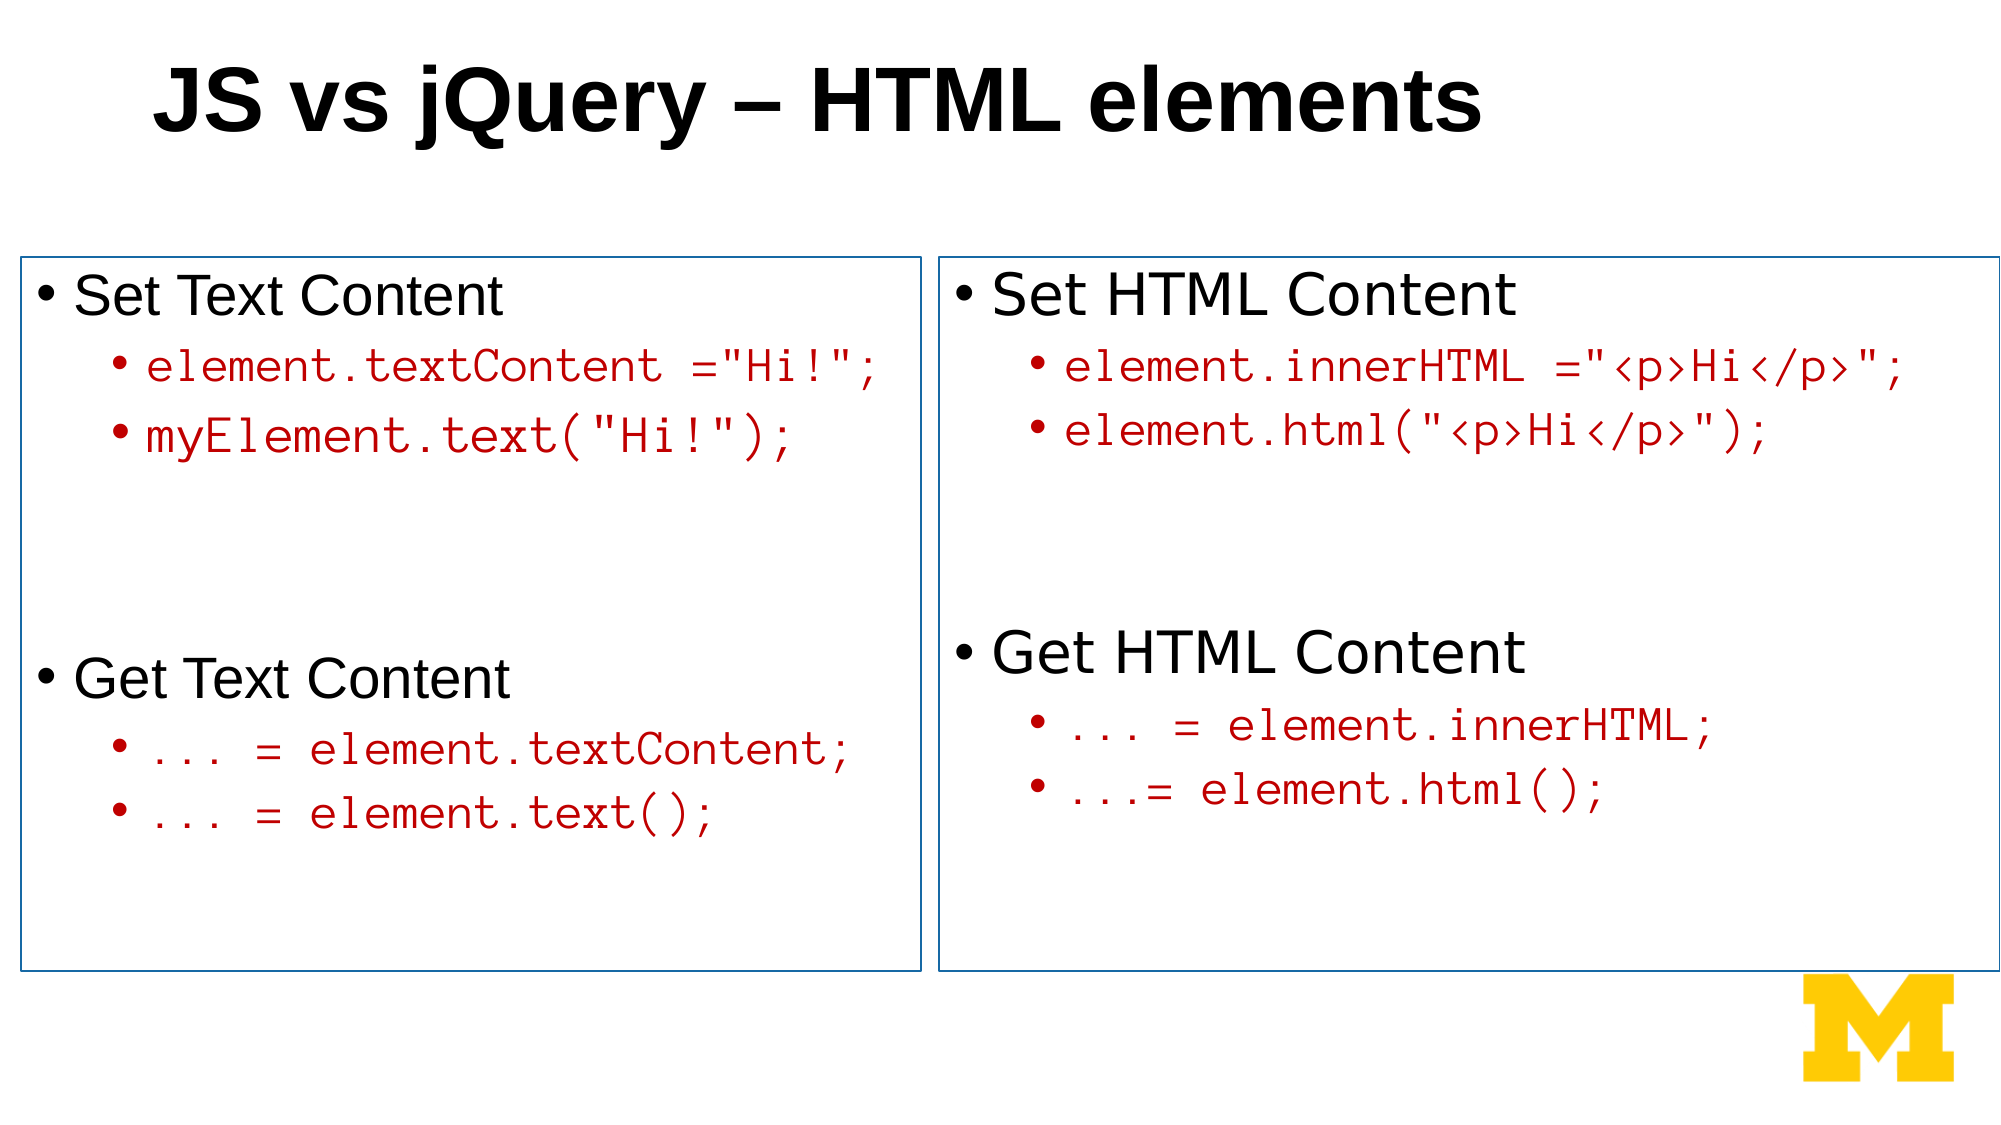

# JS vs jQuery – HTML elements
Set Text Content
element.textContent ="Hi!";
myElement.text("Hi!");

Get Text Content
... = element.textContent;
... = element.text();

Set HTML Content
element.innerHTML ="<p>Hi</p>";
element.html("<p>Hi</p>");

Get HTML Content
... = element.innerHTML;
...= element.html();